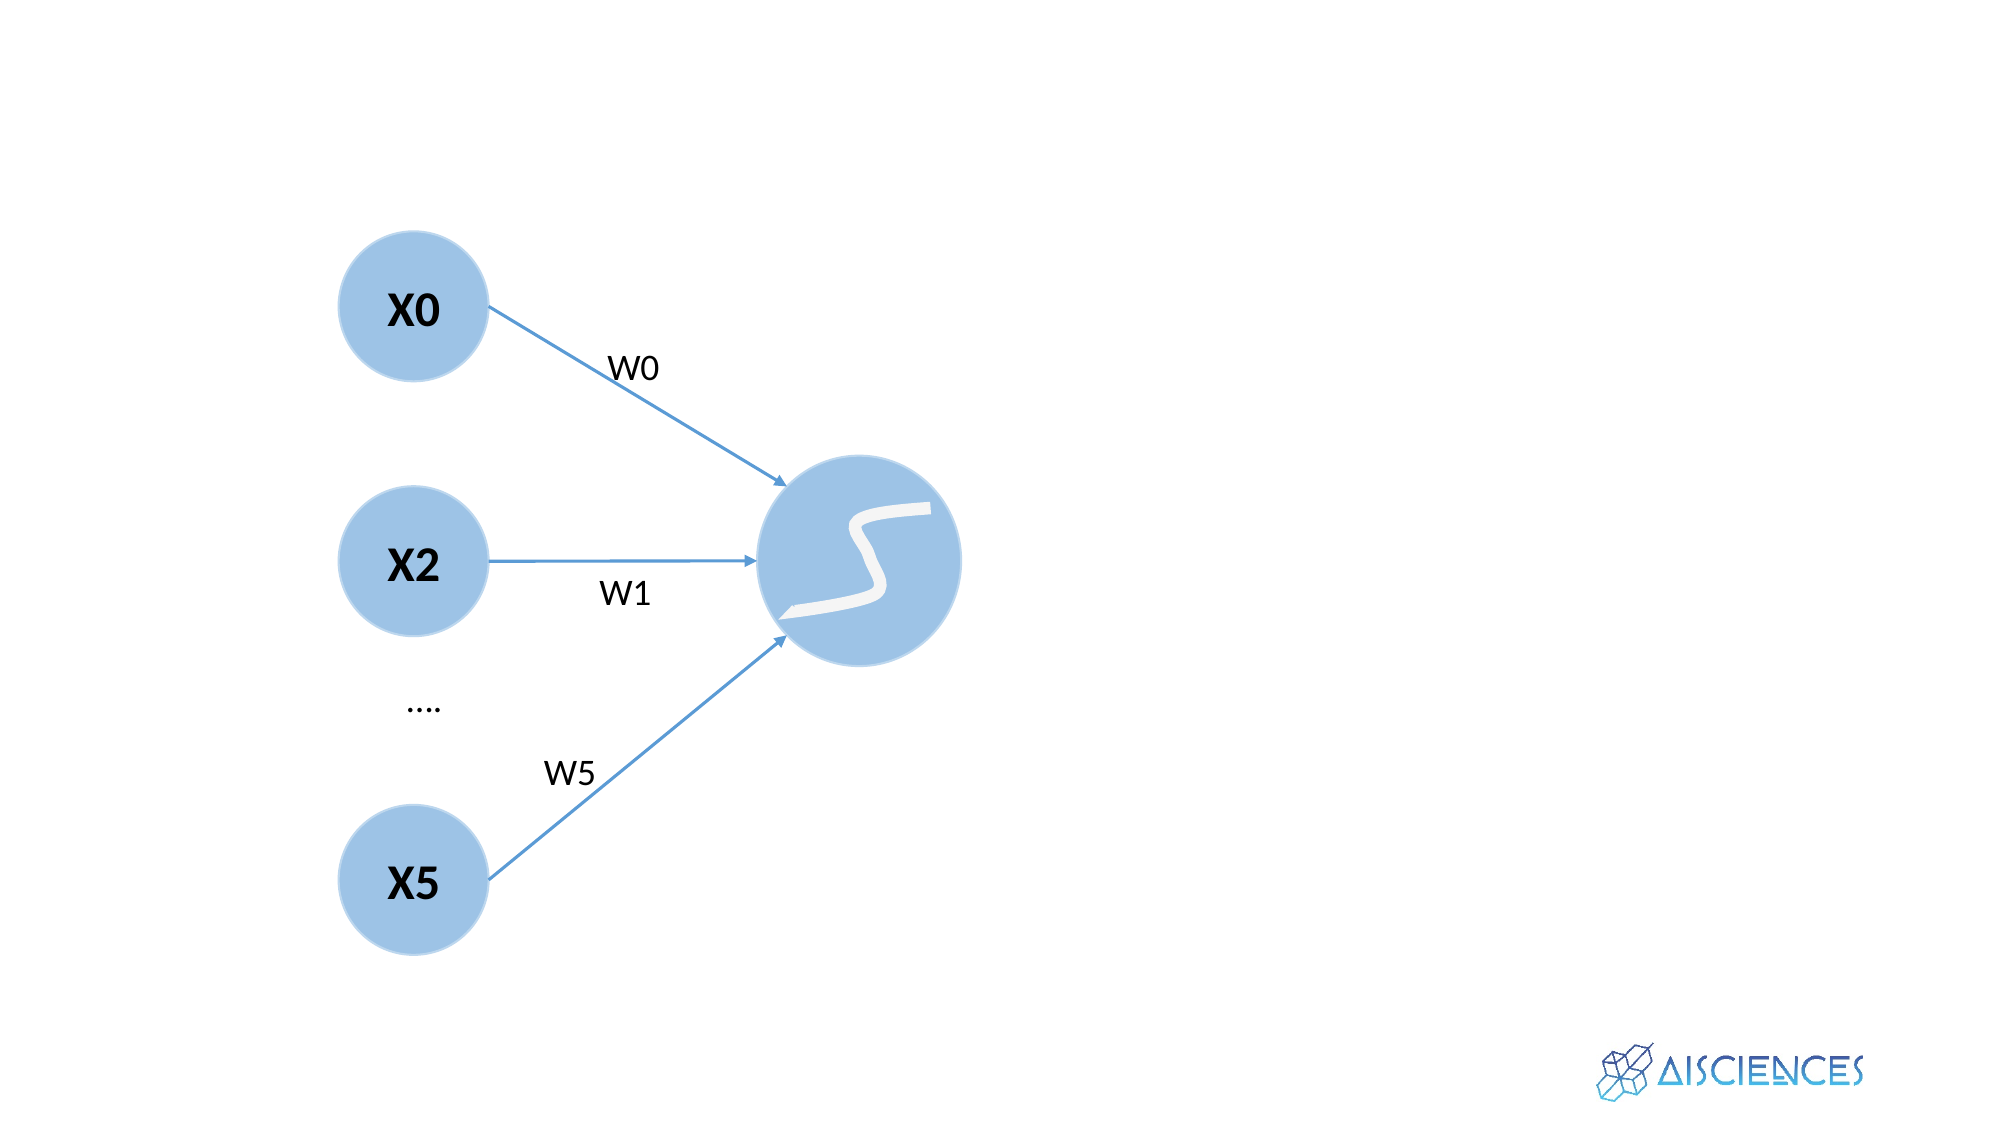

X0
W0

X2

W1
….
W5
X5